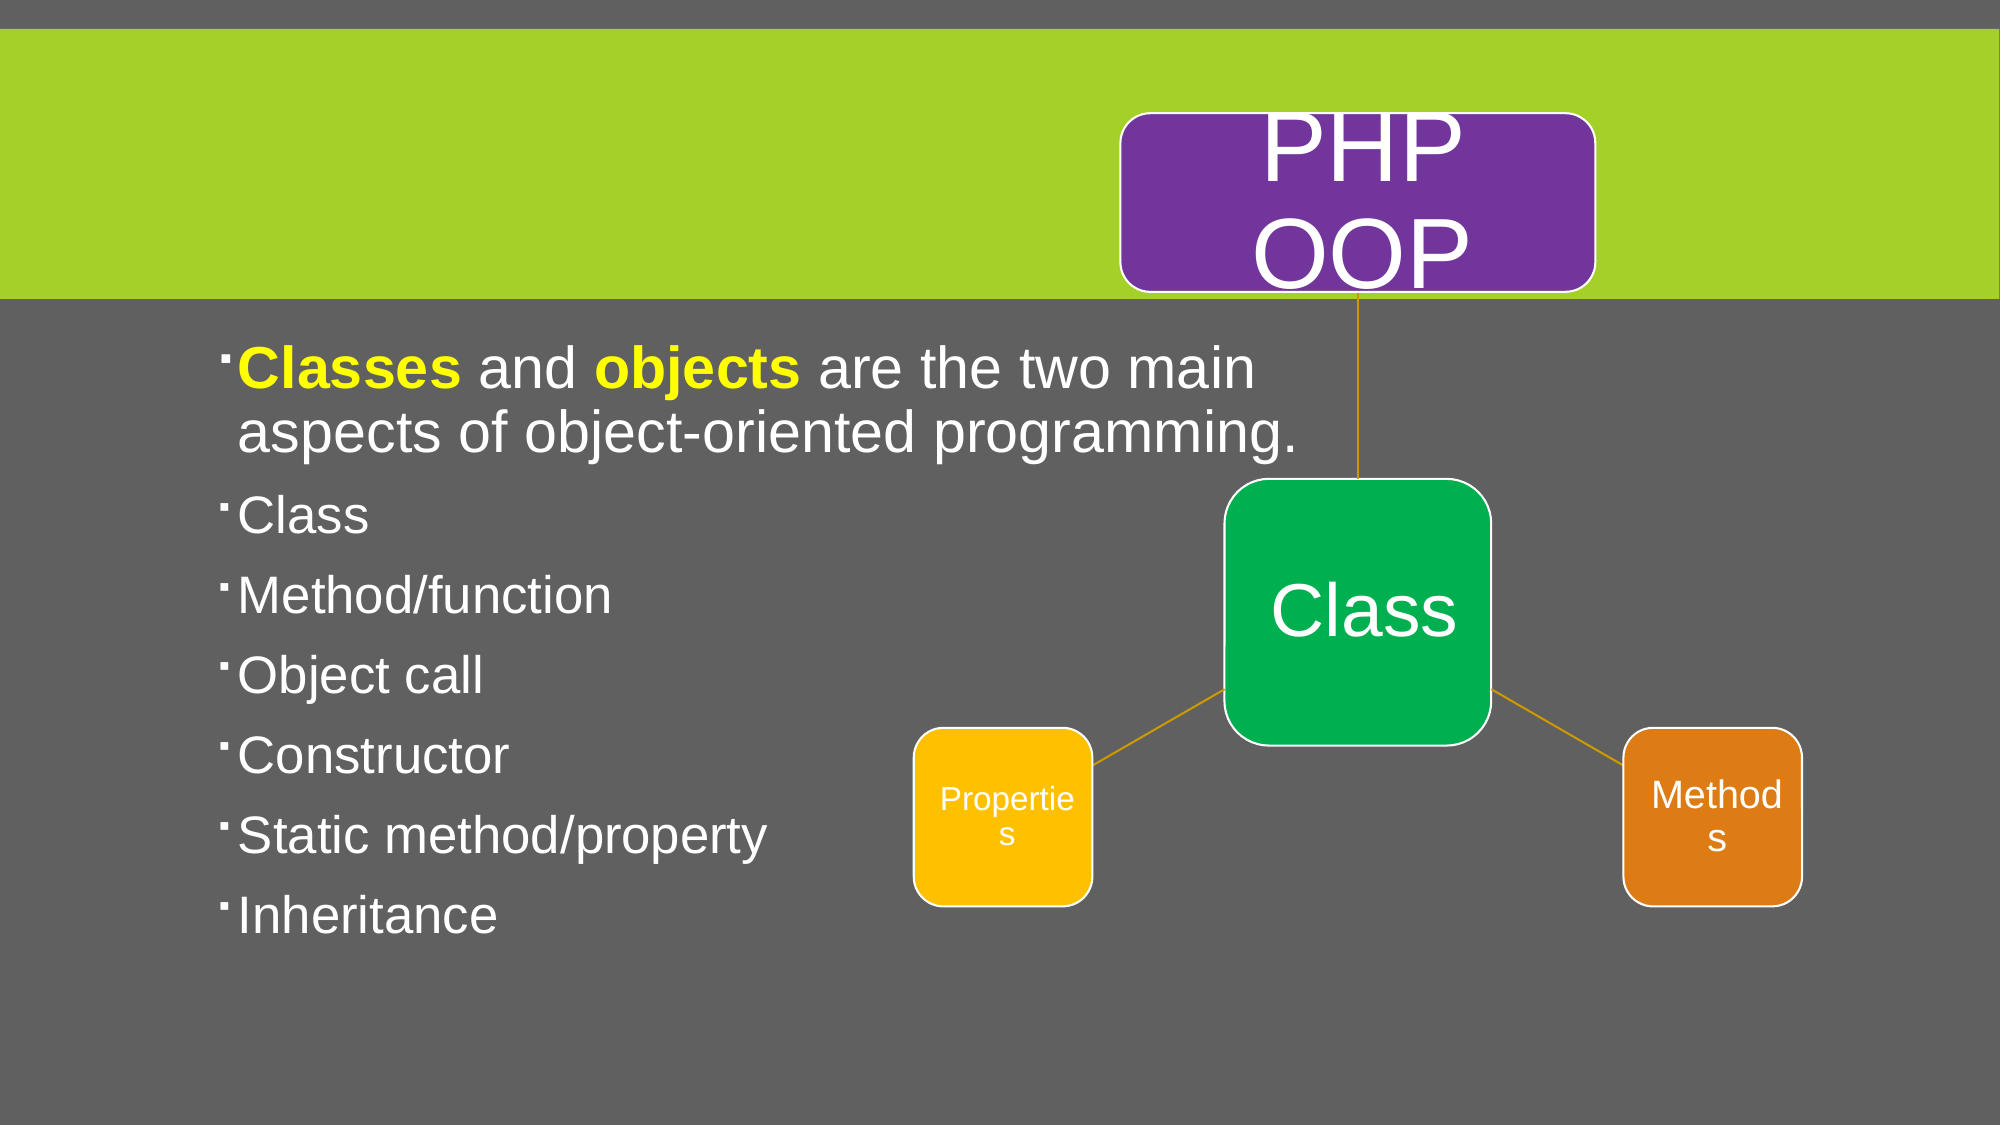

Class
PHP OOP
Methods
Properties
Classes and objects are the two main aspects of object-oriented programming.
Class
Method/function
Object call
Constructor
Static method/property
Inheritance